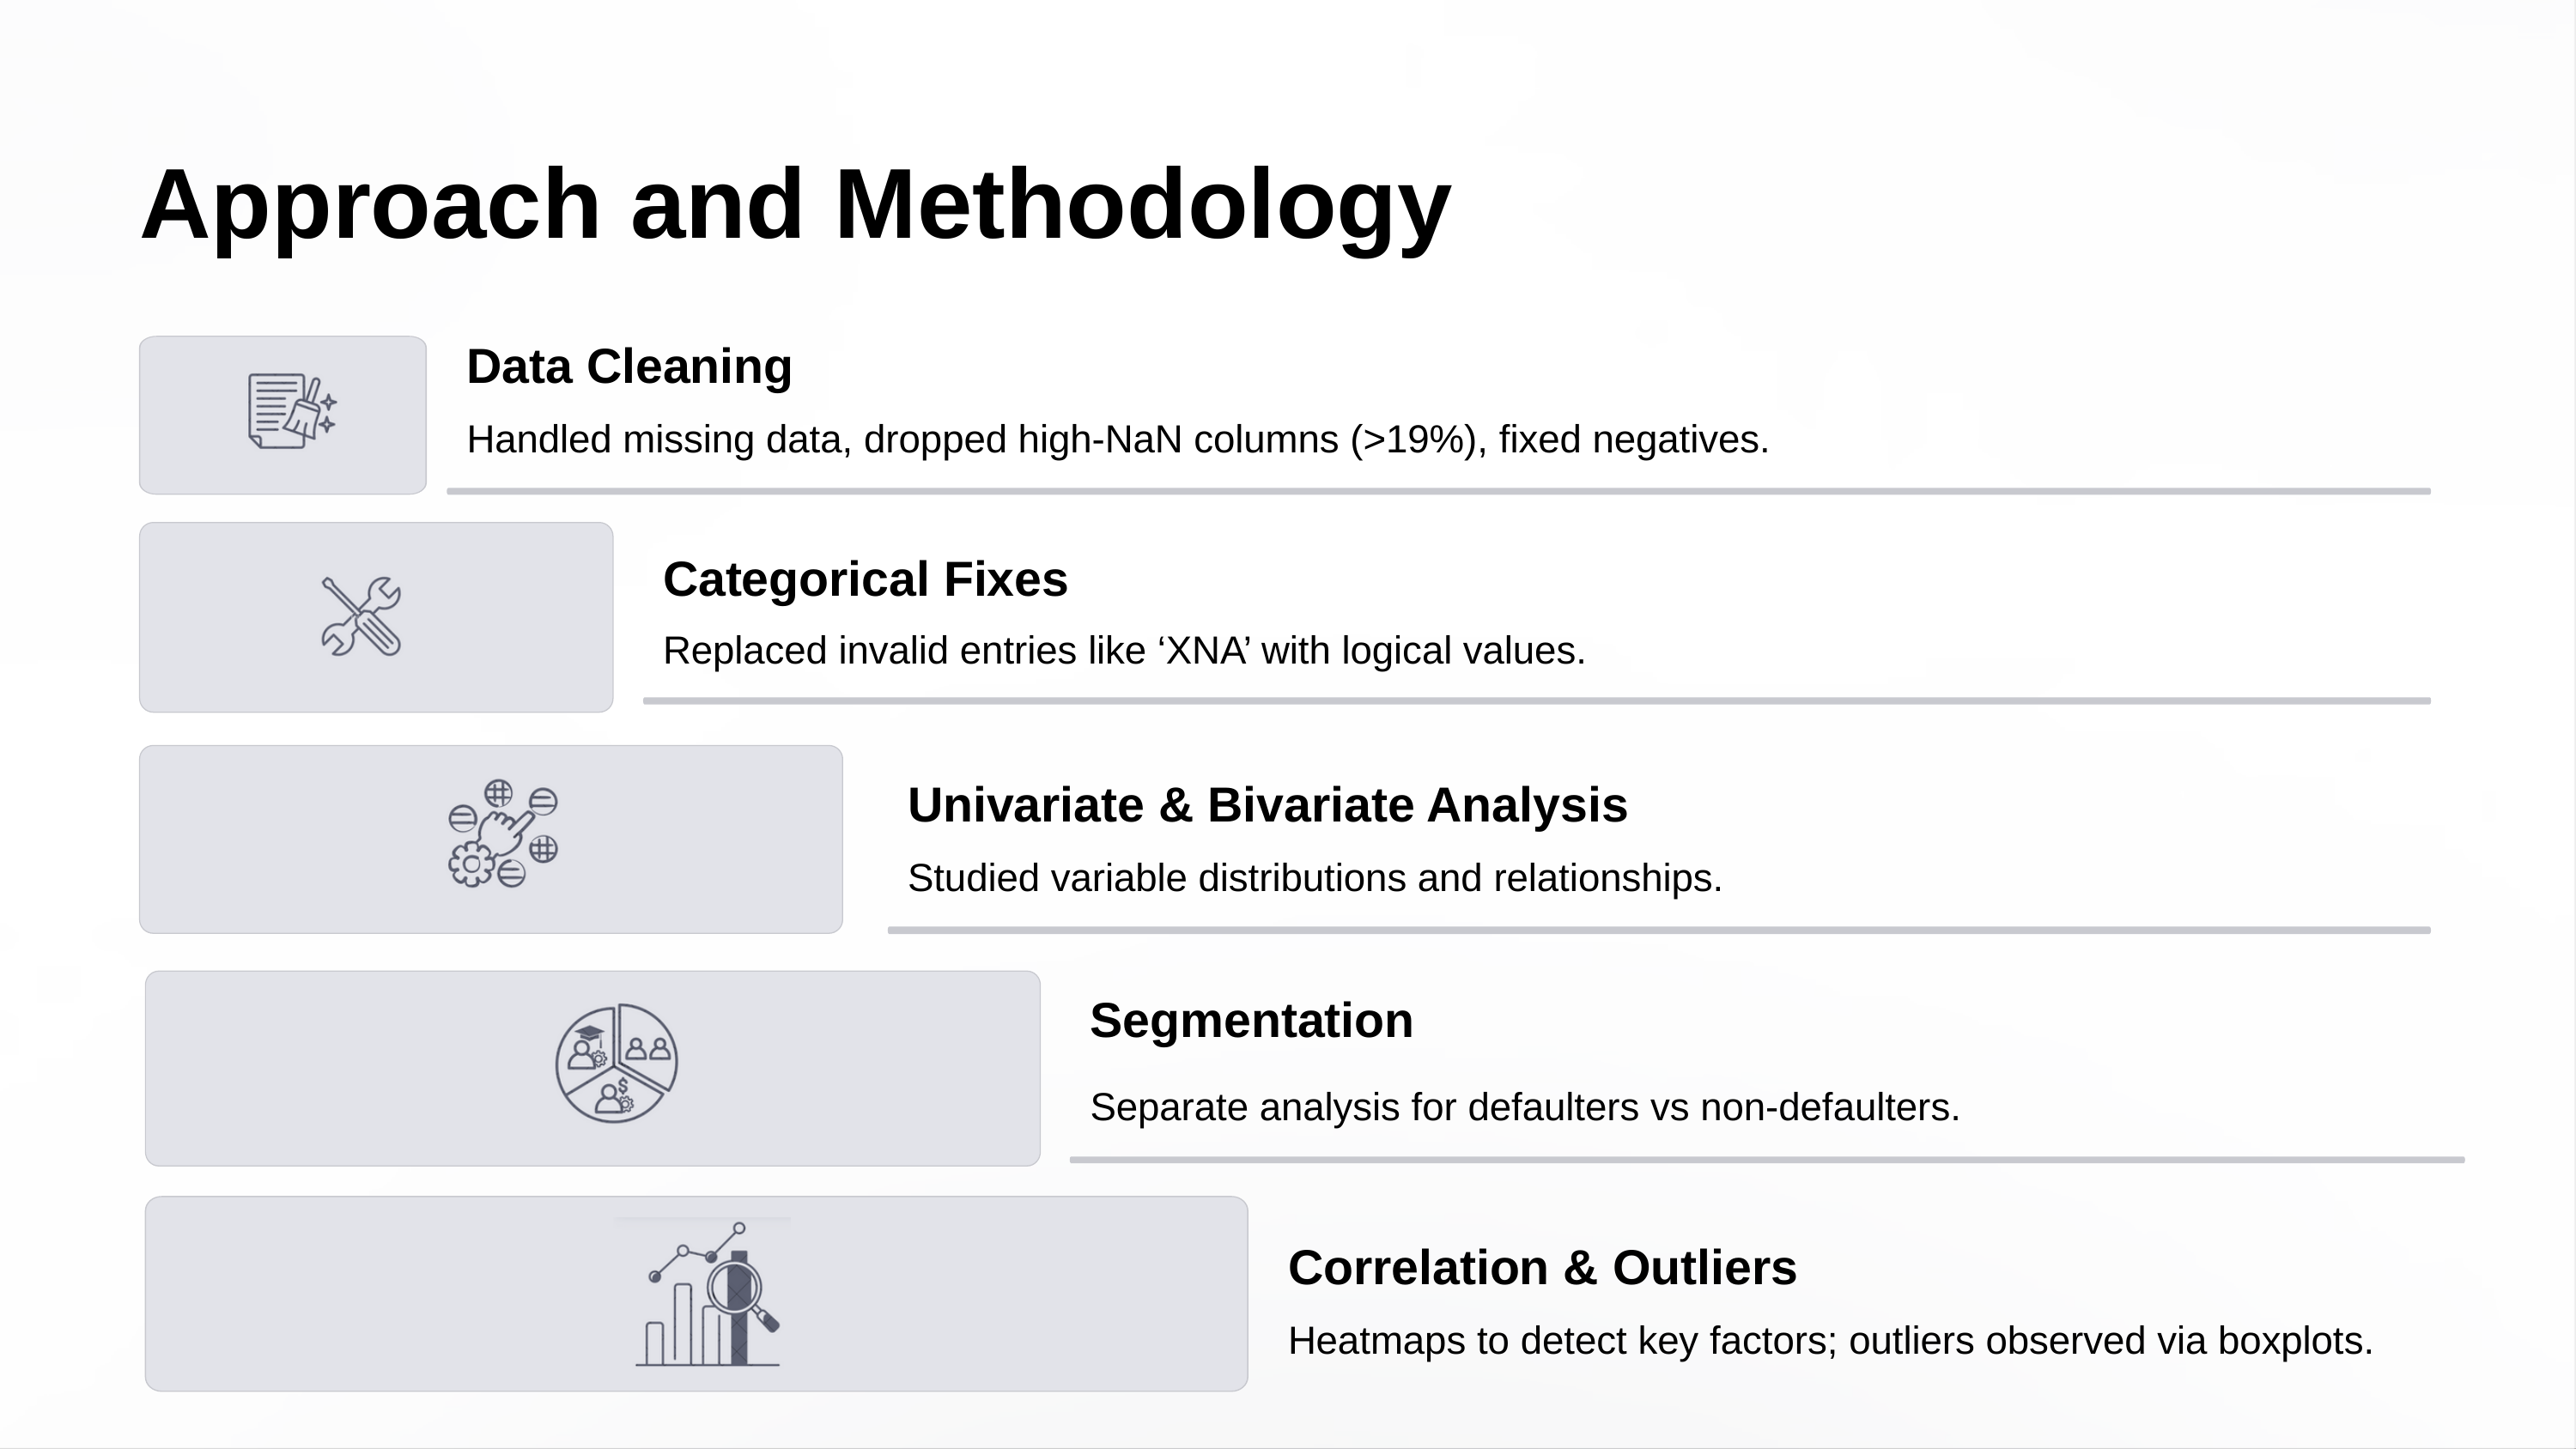

Approach and Methodology

Data Cleaning

Handled missing data, dropped high-NaN columns (>19%), fixed negatives.

Categorical Fixes

Replaced invalid entries like ‘XNA’ with logical values.

Univariate & Bivariate Analysis

Studied variable distributions and relationships.

Segmentation

Separate analysis for defaulters vs non-defaulters.

Correlation & Outliers

Heatmaps to detect key factors; outliers observed via boxplots.